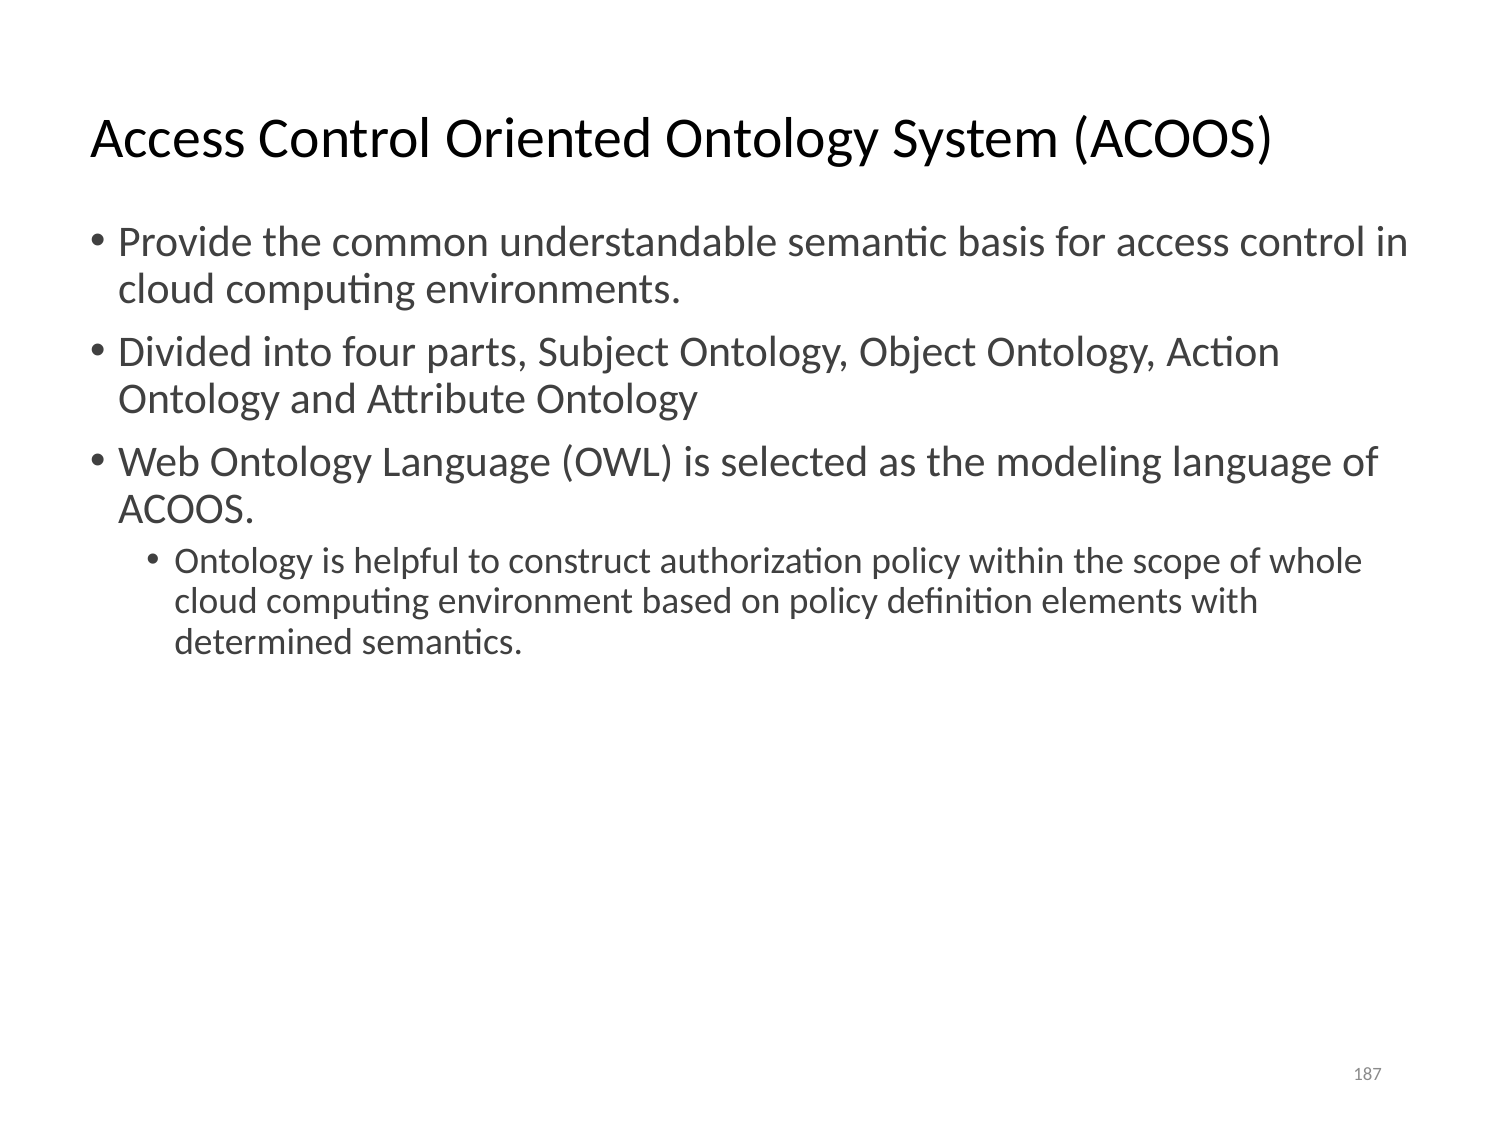

# Access Control Oriented Ontology System (ACOOS)
Provide the common understandable semantic basis for access control in cloud computing environments.
Divided into four parts, Subject Ontology, Object Ontology, Action Ontology and Attribute Ontology
Web Ontology Language (OWL) is selected as the modeling language of ACOOS.
Ontology is helpful to construct authorization policy within the scope of whole cloud computing environment based on policy definition elements with determined semantics.
187